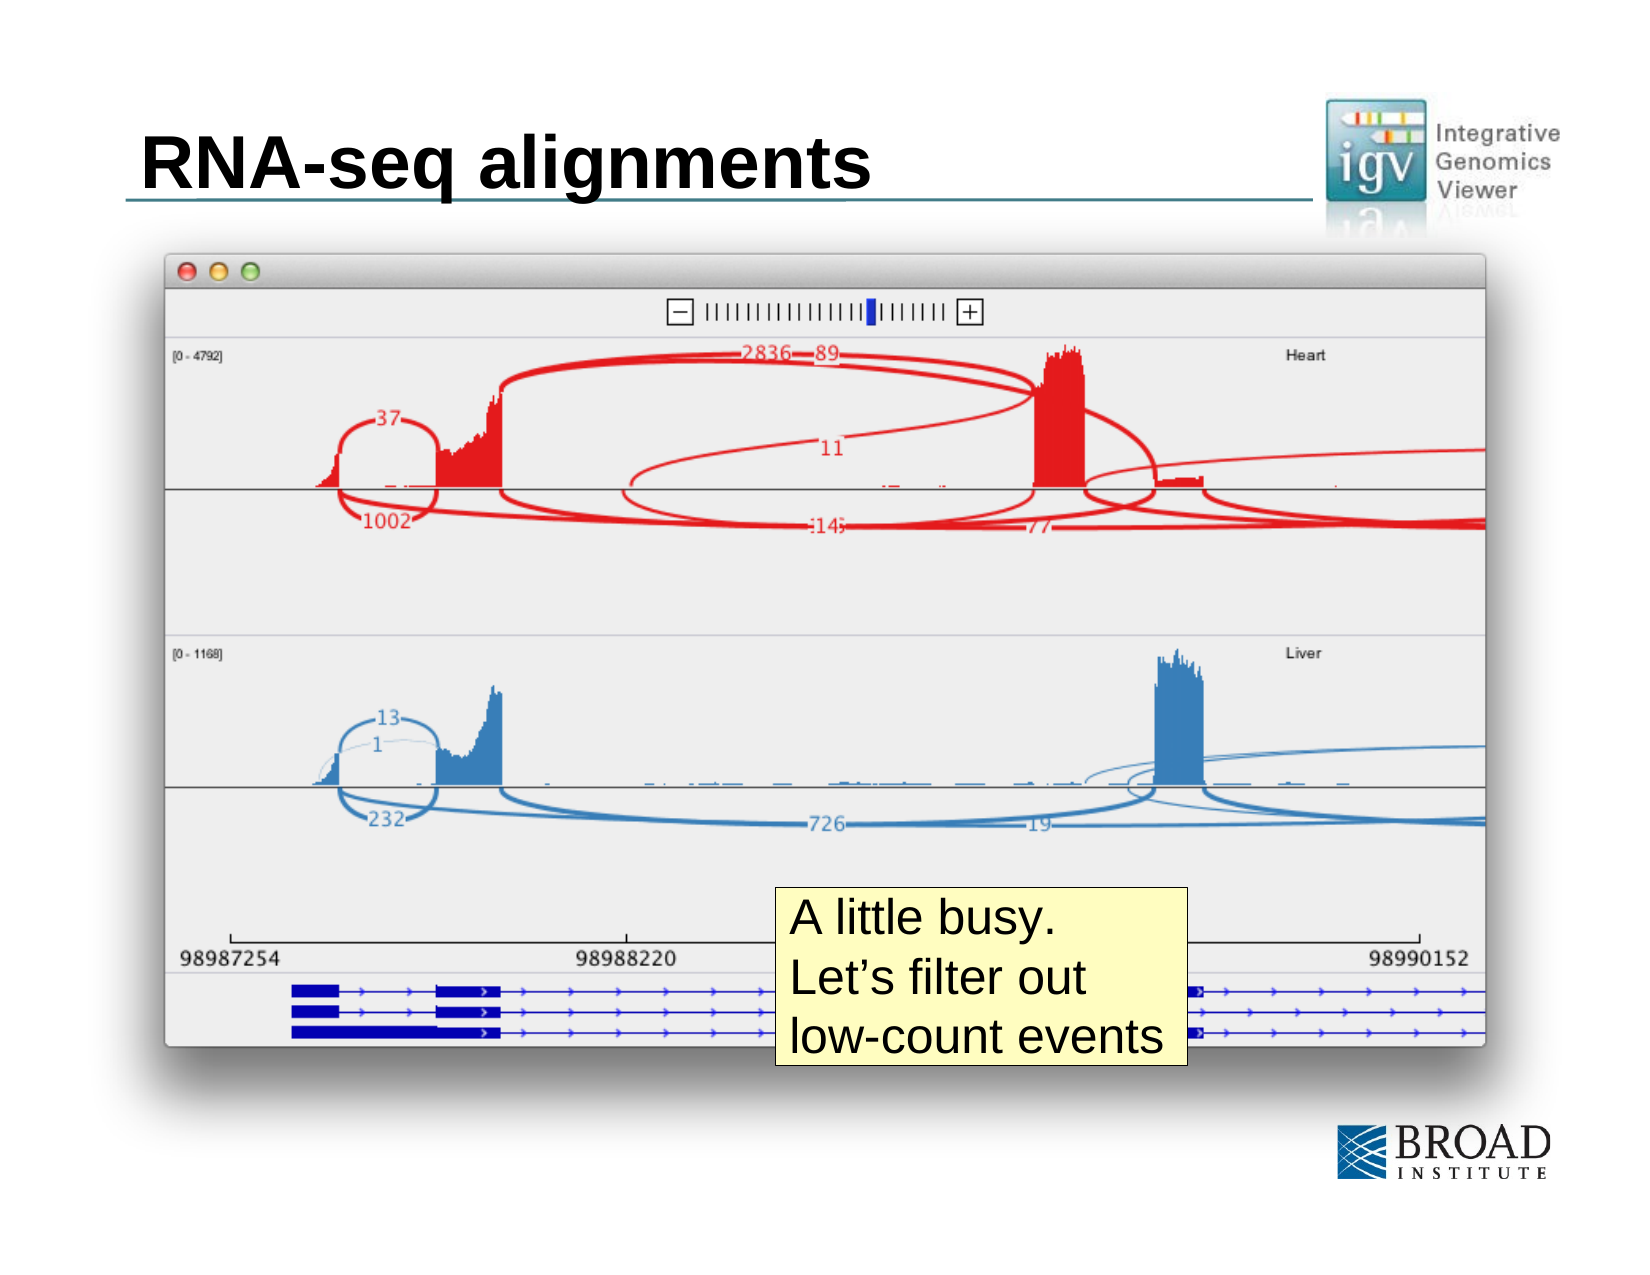

RNA-seq alignments

A little busy. Let’s filter out low-count events